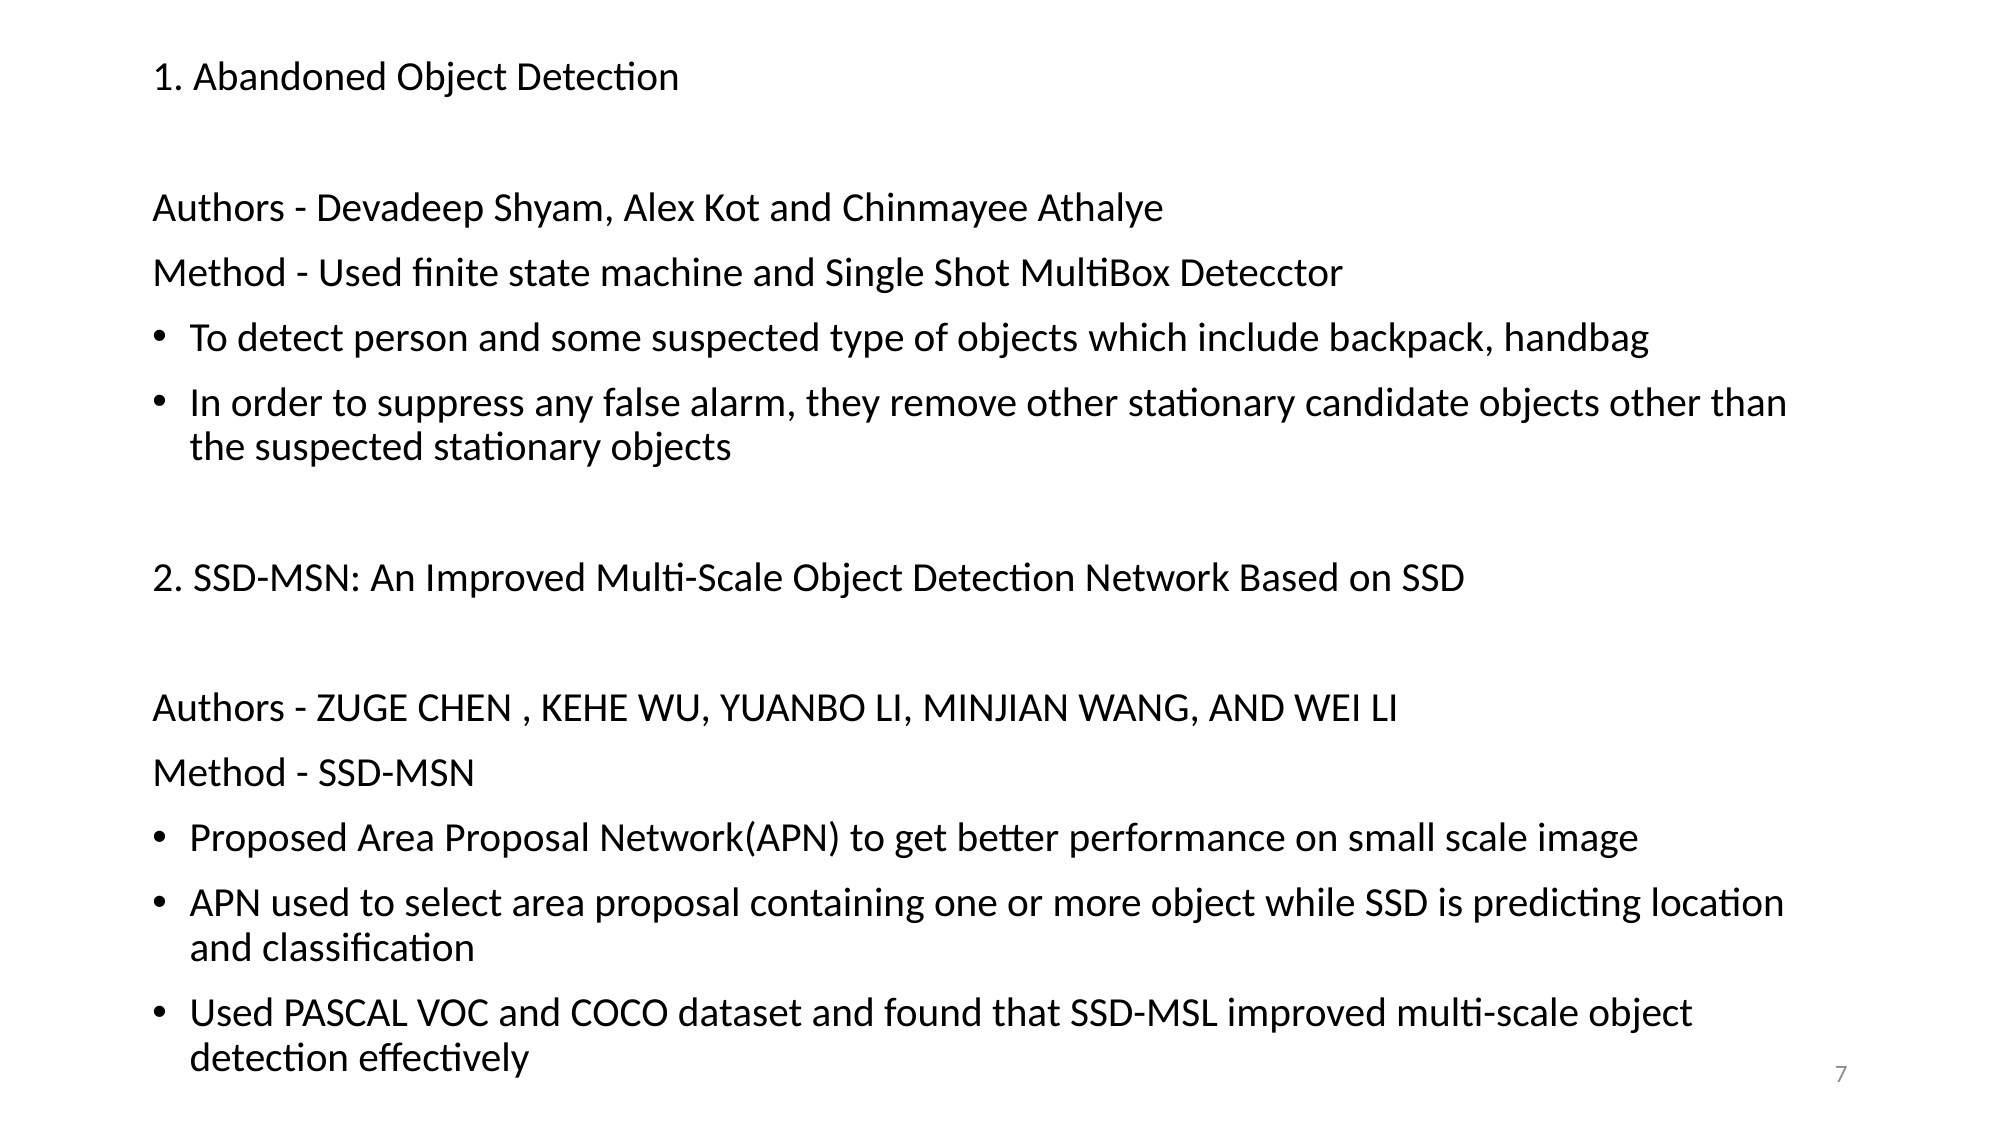

1. Abandoned Object Detection

Authors - Devadeep Shyam, Alex Kot and Chinmayee Athalye
Method - Used finite state machine and Single Shot MultiBox Detecctor
To detect person and some suspected type of objects which include backpack, handbag
In order to suppress any false alarm, they remove other stationary candidate objects other than the suspected stationary objects

2. SSD-MSN: An Improved Multi-Scale Object Detection Network Based on SSD

Authors - ZUGE CHEN , KEHE WU, YUANBO LI, MINJIAN WANG, AND WEI LI
Method - SSD-MSN
Proposed Area Proposal Network(APN) to get better performance on small scale image
APN used to select area proposal containing one or more object while SSD is predicting location and classification
Used PASCAL VOC and COCO dataset and found that SSD-MSL improved multi-scale object detection effectively

7